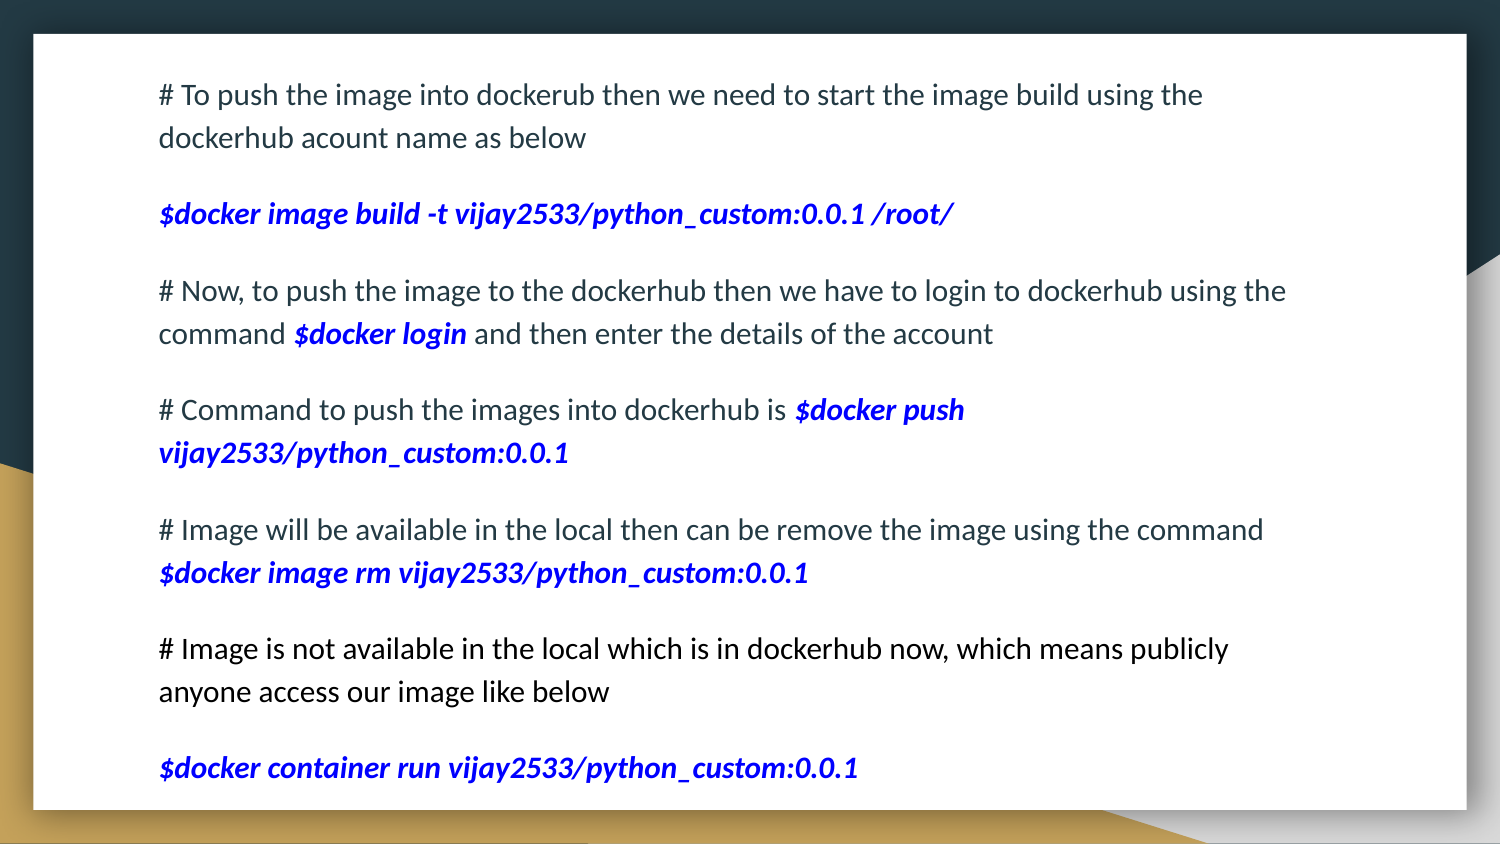

# To push the image into dockerub then we need to start the image build using the dockerhub acount name as below
$docker image build -t vijay2533/python_custom:0.0.1 /root/
# Now, to push the image to the dockerhub then we have to login to dockerhub using the command $docker login and then enter the details of the account
# Command to push the images into dockerhub is $docker push vijay2533/python_custom:0.0.1
# Image will be available in the local then can be remove the image using the command $docker image rm vijay2533/python_custom:0.0.1
# Image is not available in the local which is in dockerhub now, which means publicly anyone access our image like below
$docker container run vijay2533/python_custom:0.0.1